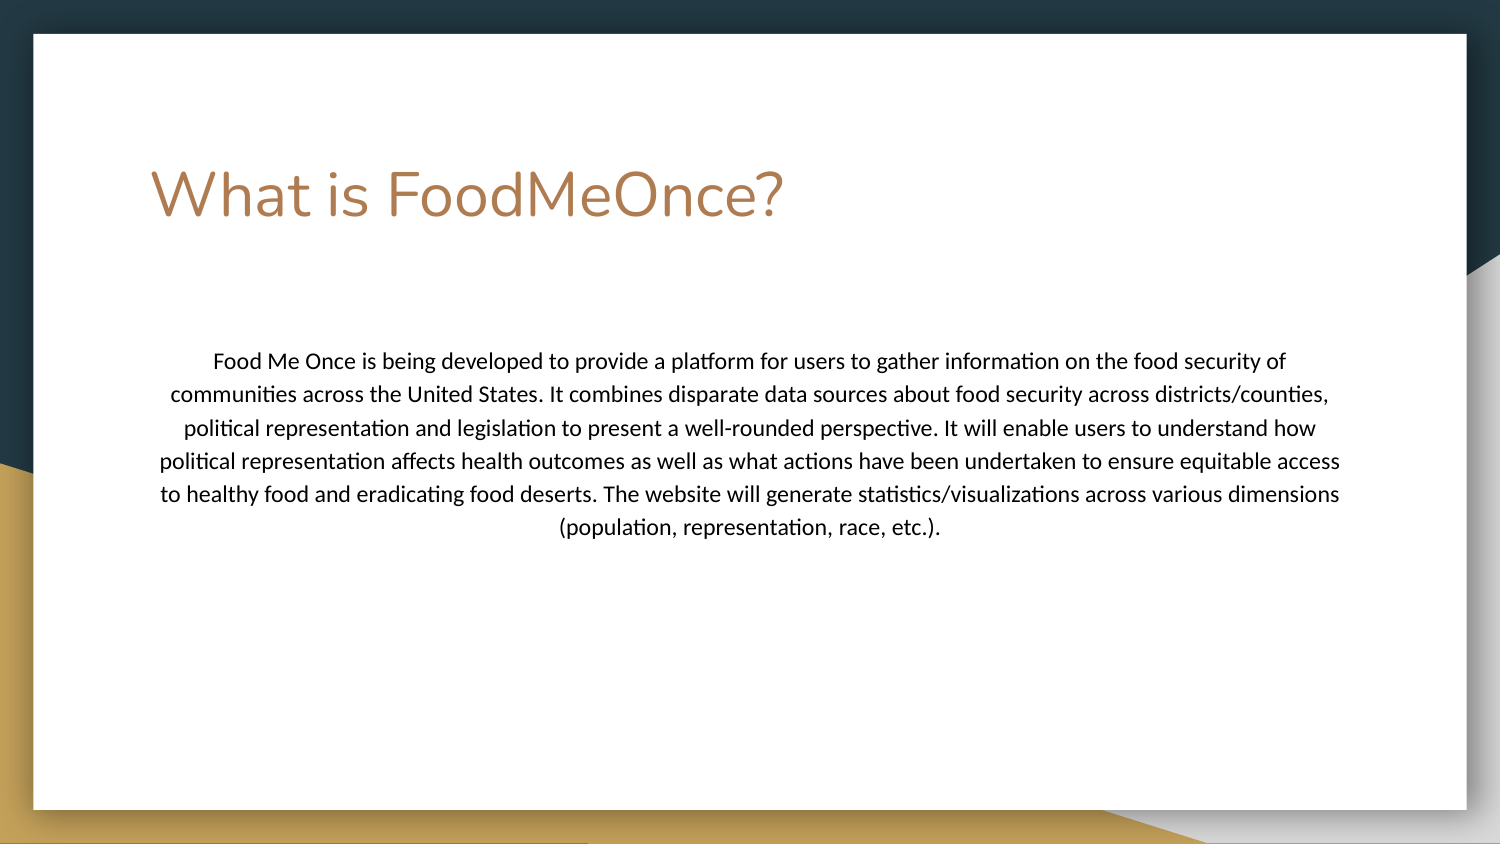

# What is FoodMeOnce?
Food Me Once is being developed to provide a platform for users to gather information on the food security of communities across the United States. It combines disparate data sources about food security across districts/counties, political representation and legislation to present a well-rounded perspective. It will enable users to understand how political representation affects health outcomes as well as what actions have been undertaken to ensure equitable access to healthy food and eradicating food deserts. The website will generate statistics/visualizations across various dimensions (population, representation, race, etc.).